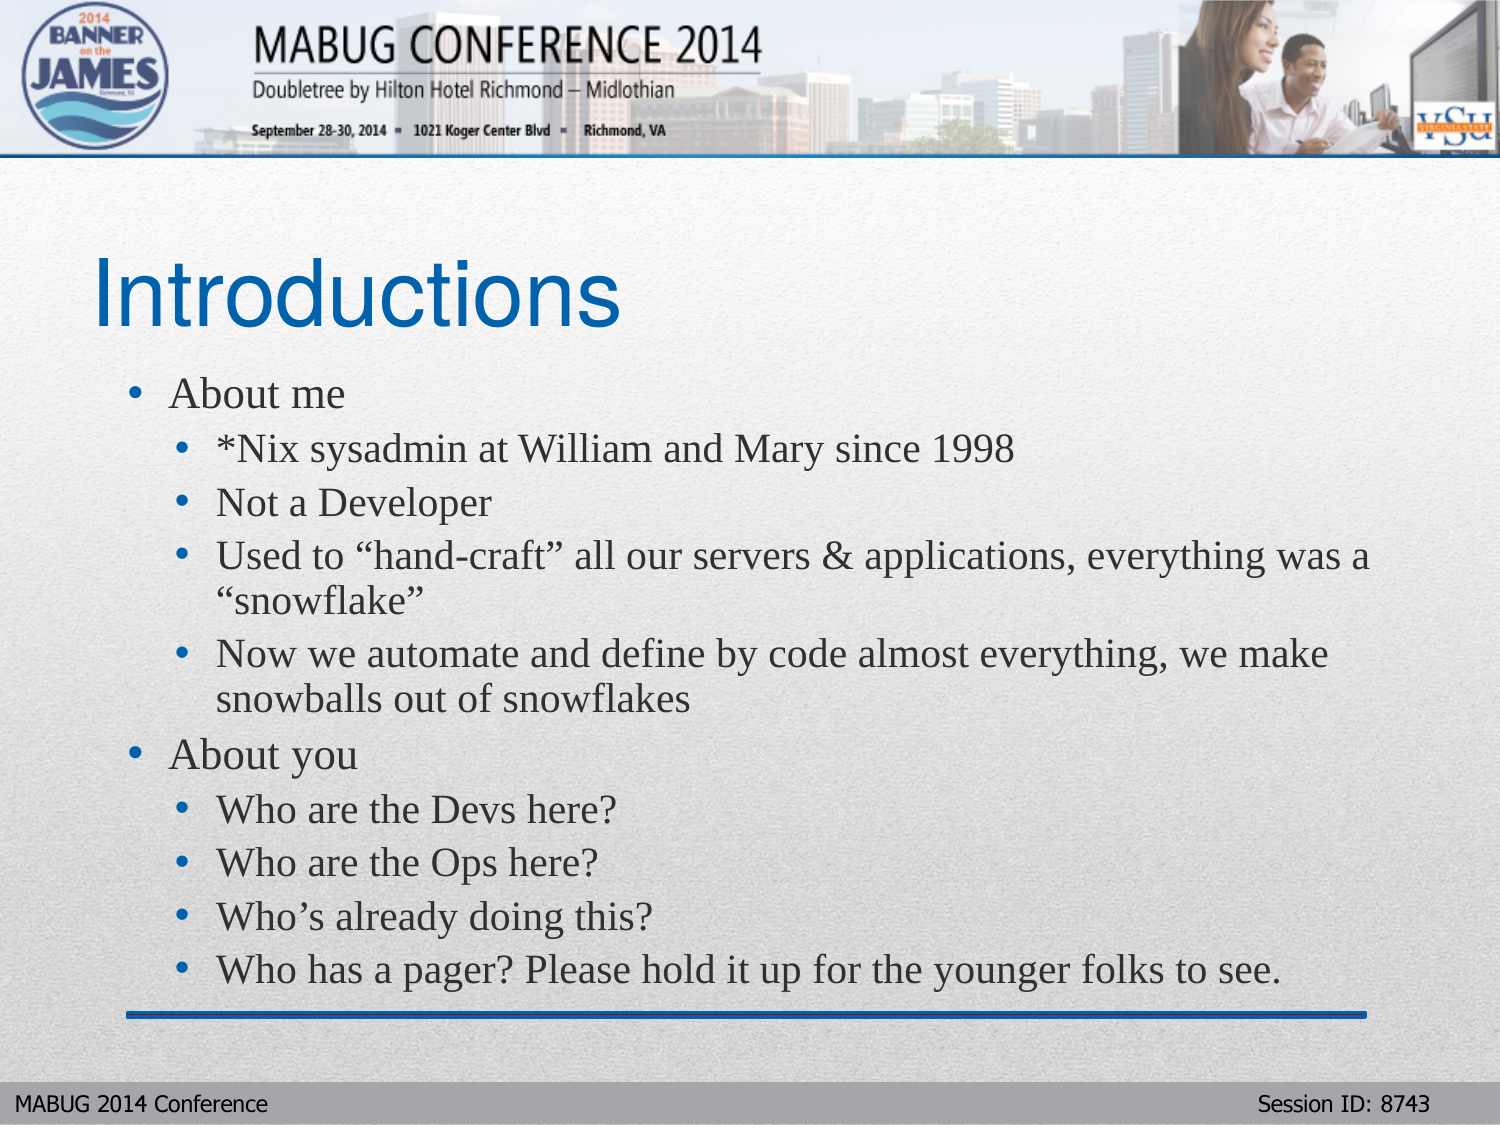

# Introductions
About me
*Nix sysadmin at William and Mary since 1998
Not a Developer
Used to “hand-craft” all our servers & applications, everything was a “snowflake”
Now we automate and define by code almost everything, we make snowballs out of snowflakes
About you
Who are the Devs here?
Who are the Ops here?
Who’s already doing this?
Who has a pager? Please hold it up for the younger folks to see.